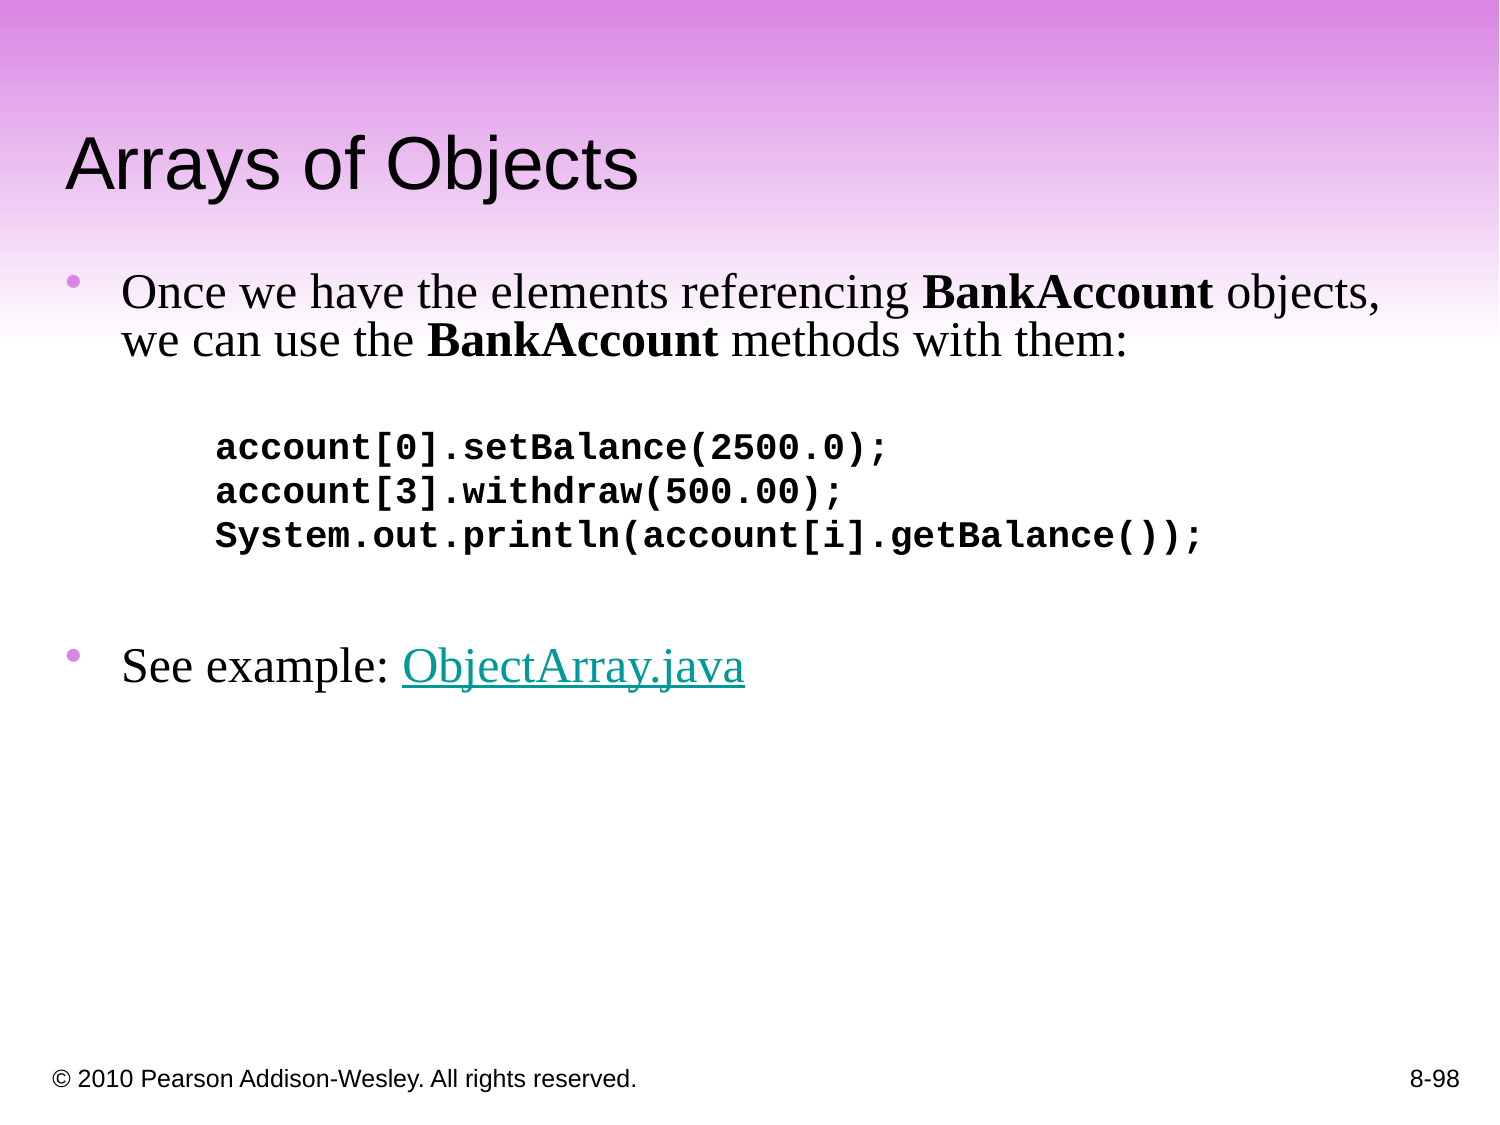

Arrays of Objects
Once we have the elements referencing BankAccount objects, we can use the BankAccount methods with them:

account[0].setBalance(2500.0);
account[3].withdraw(500.00);
System.out.println(account[i].getBalance());

See example: ObjectArray.java
8-98